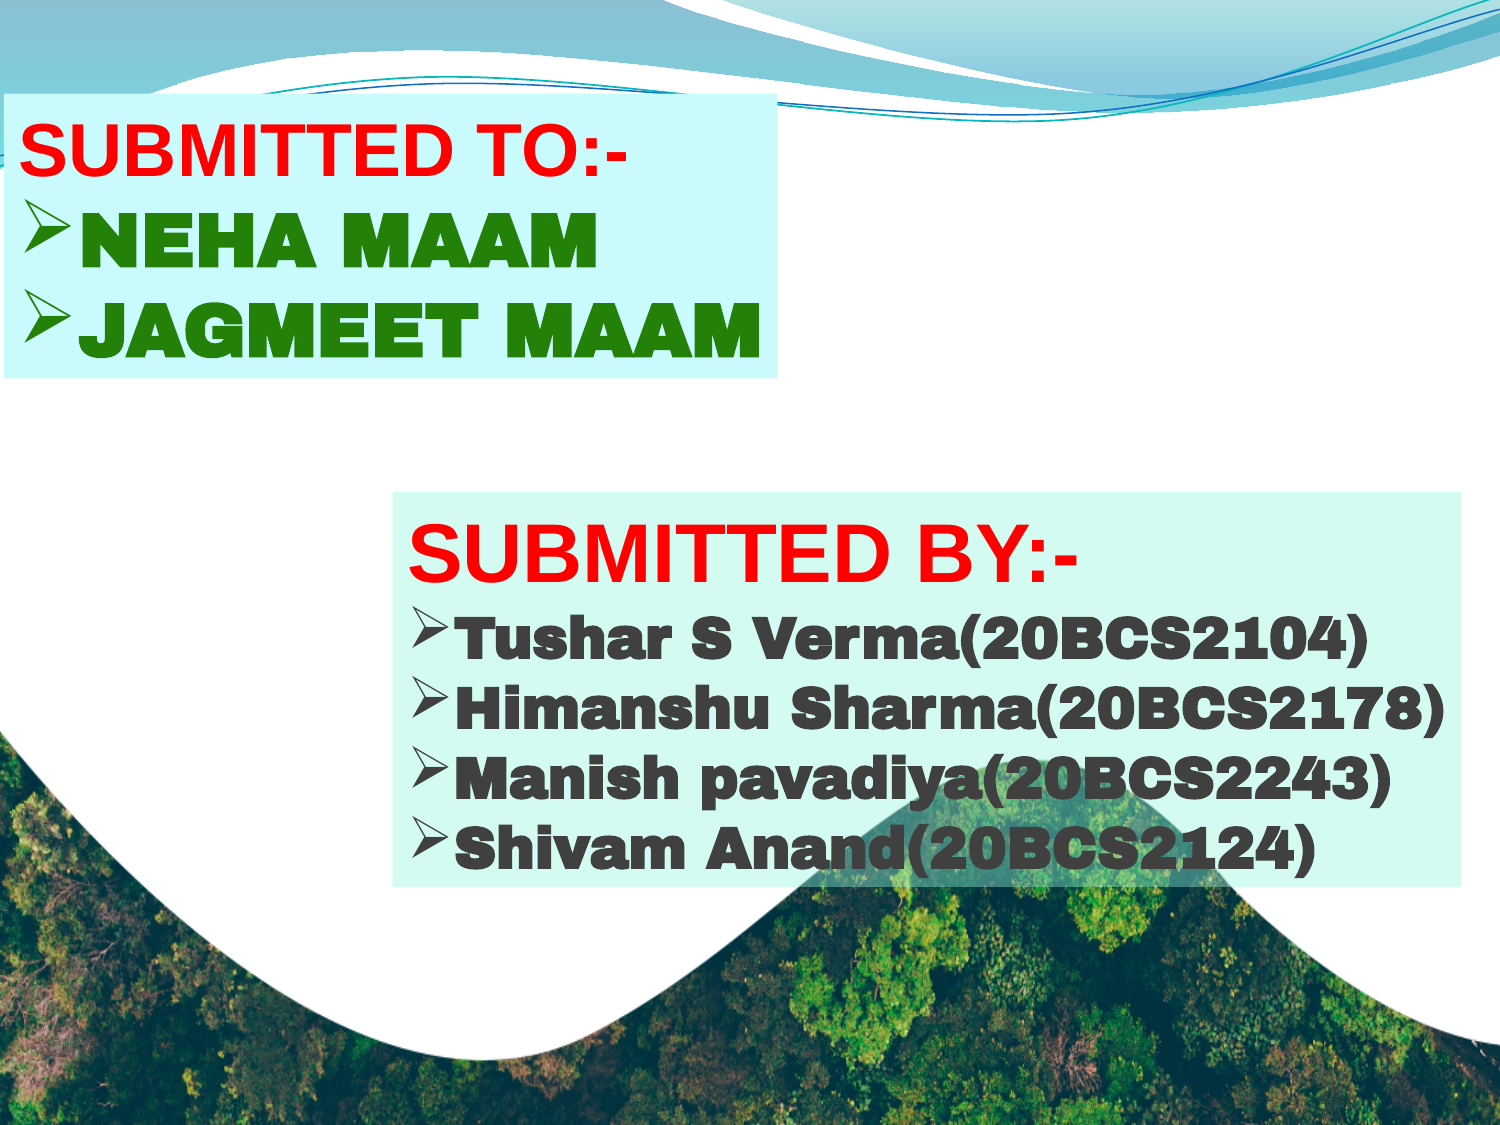

SUBMITTED TO:-
NEHA MAAM
JAGMEET MAAM
SUBMITTED BY:-
Tushar S Verma(20BCS2104)
Himanshu Sharma(20BCS2178)
Manish pavadiya(20BCS2243)
Shivam Anand(20BCS2124)